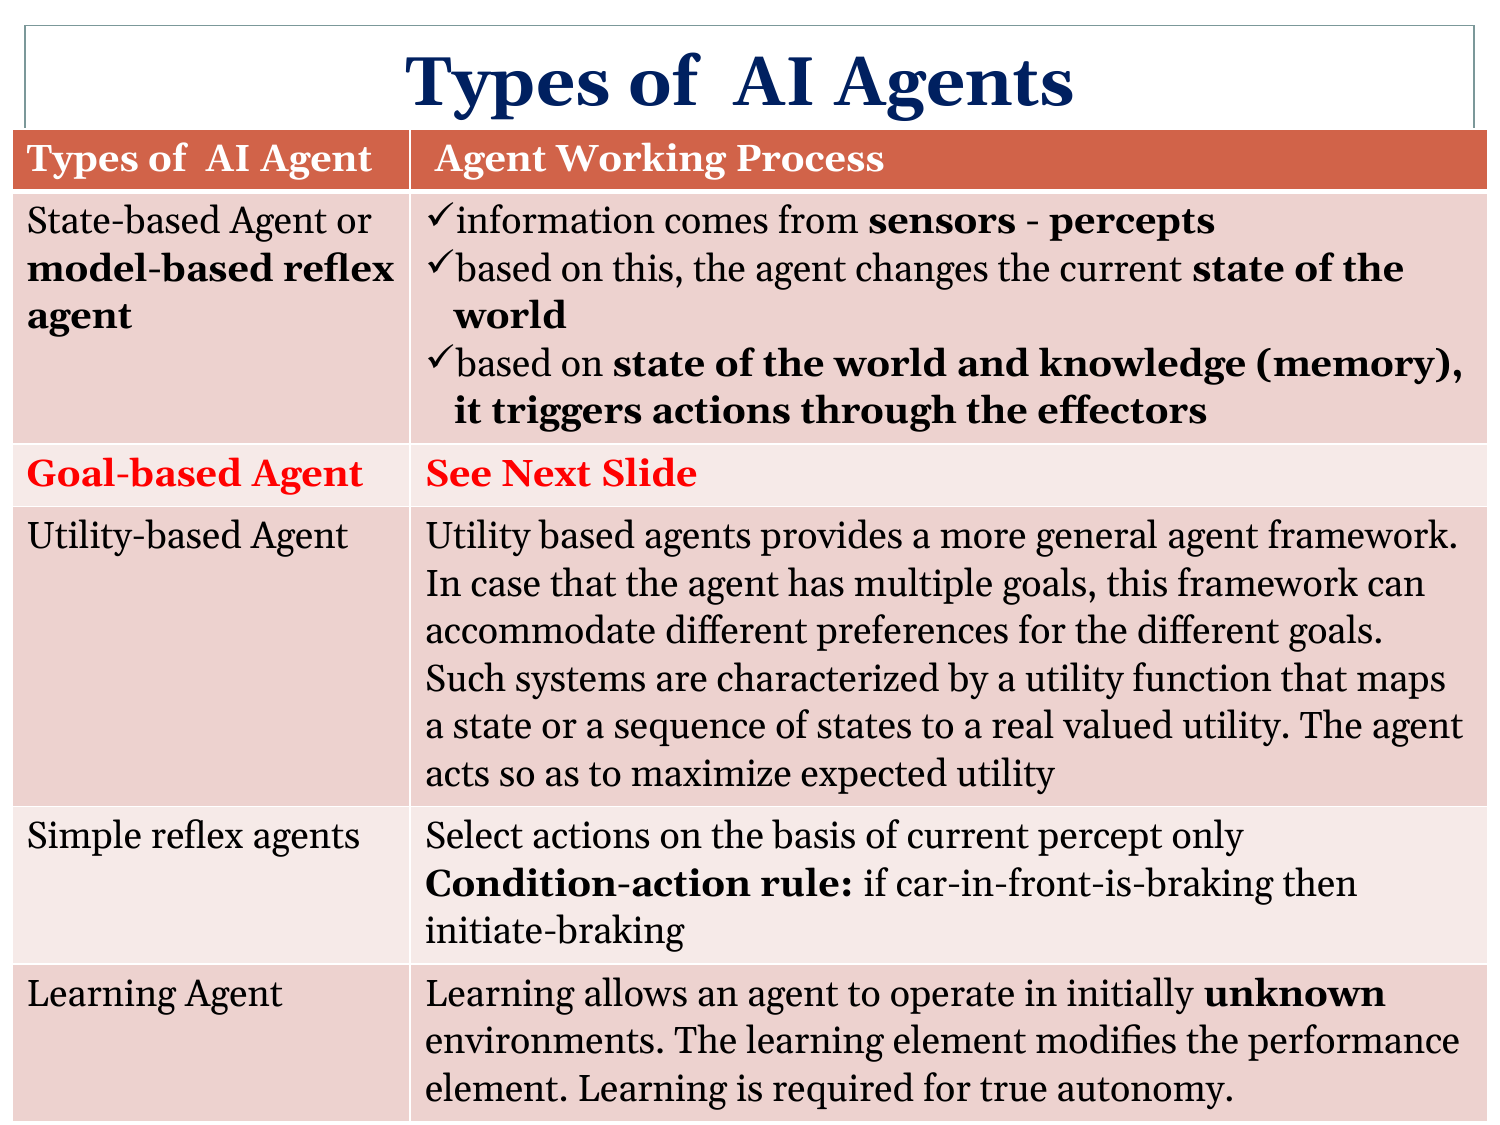

# Types of  AI Agents
| Types of AI Agent | Agent Working Process |
| --- | --- |
| State-based Agent or model-based reflex agent | information comes from sensors - percepts based on this, the agent changes the current state of the world based on state of the world and knowledge (memory), it triggers actions through the effectors |
| Goal-based Agent | See Next Slide |
| Utility-based Agent | Utility based agents provides a more general agent framework. In case that the agent has multiple goals, this framework can accommodate different preferences for the different goals. Such systems are characterized by a utility function that maps a state or a sequence of states to a real valued utility. The agent acts so as to maximize expected utility |
| Simple reflex agents | Select actions on the basis of current percept only Condition-action rule: if car-in-front-is-braking then initiate-braking |
| Learning Agent | Learning allows an agent to operate in initially unknown environments. The learning element modifies the performance element. Learning is required for true autonomy. |